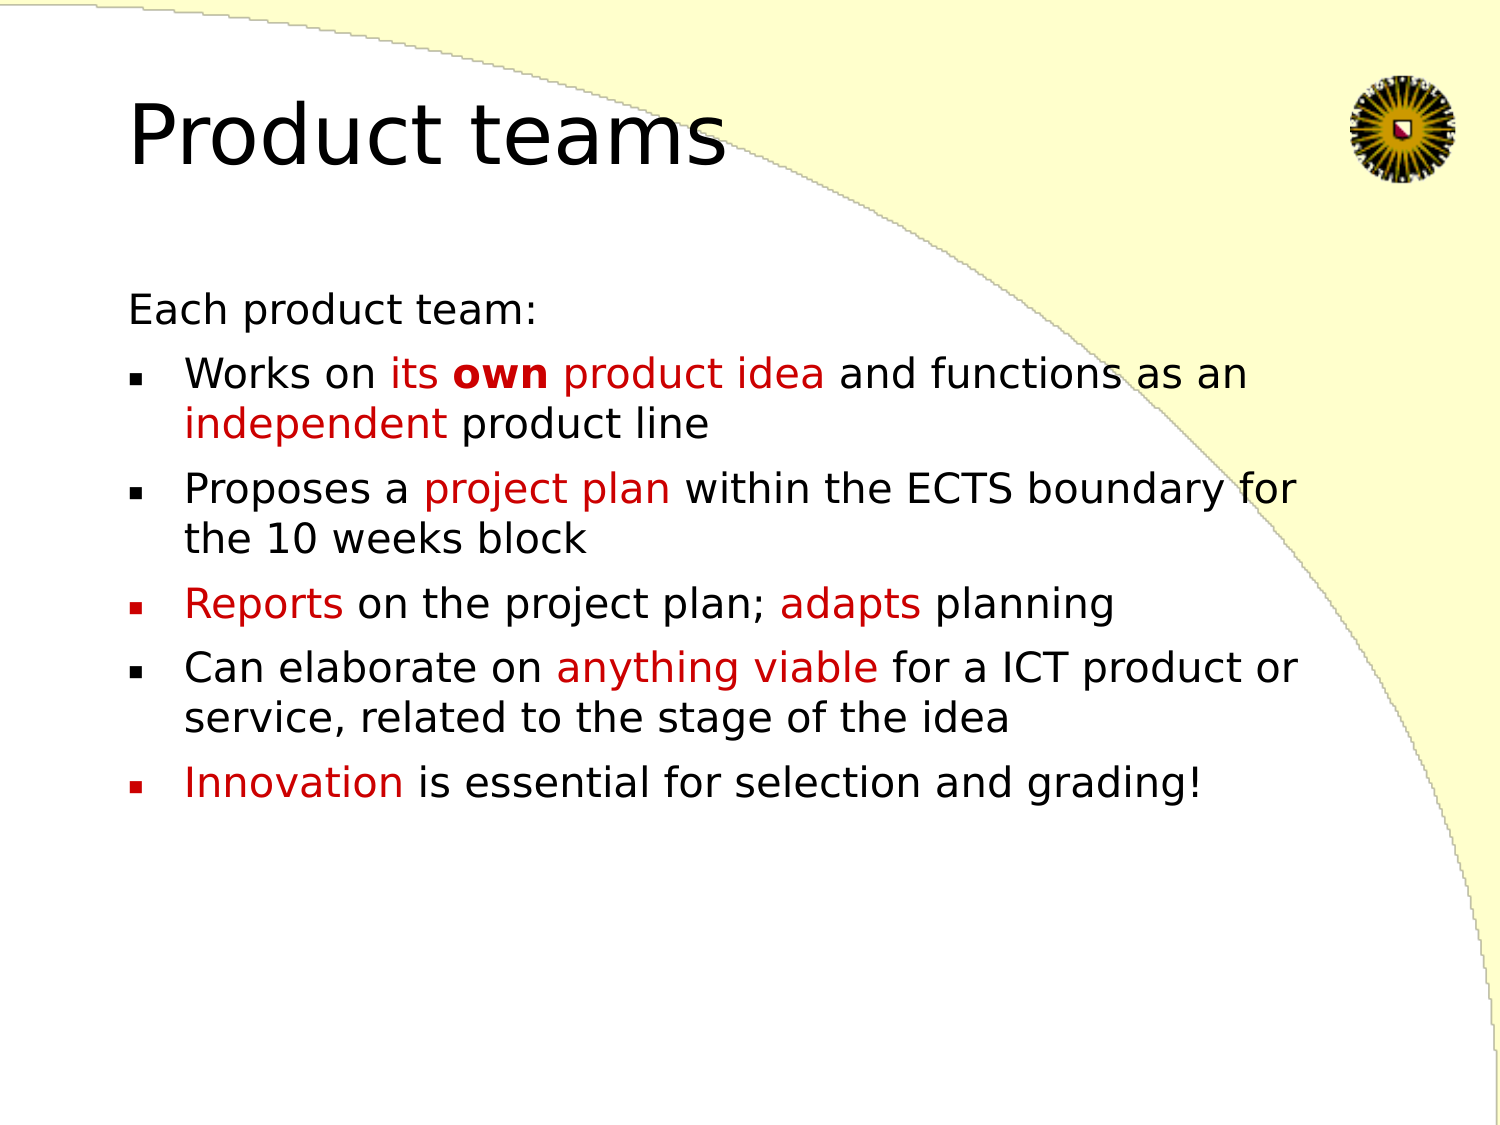

# Product teams
Each product team:
Works on its own product idea and functions as an independent product line
Proposes a project plan within the ECTS boundary for the 10 weeks block
Reports on the project plan; adapts planning
Can elaborate on anything viable for a ICT product or service, related to the stage of the idea
Innovation is essential for selection and grading!